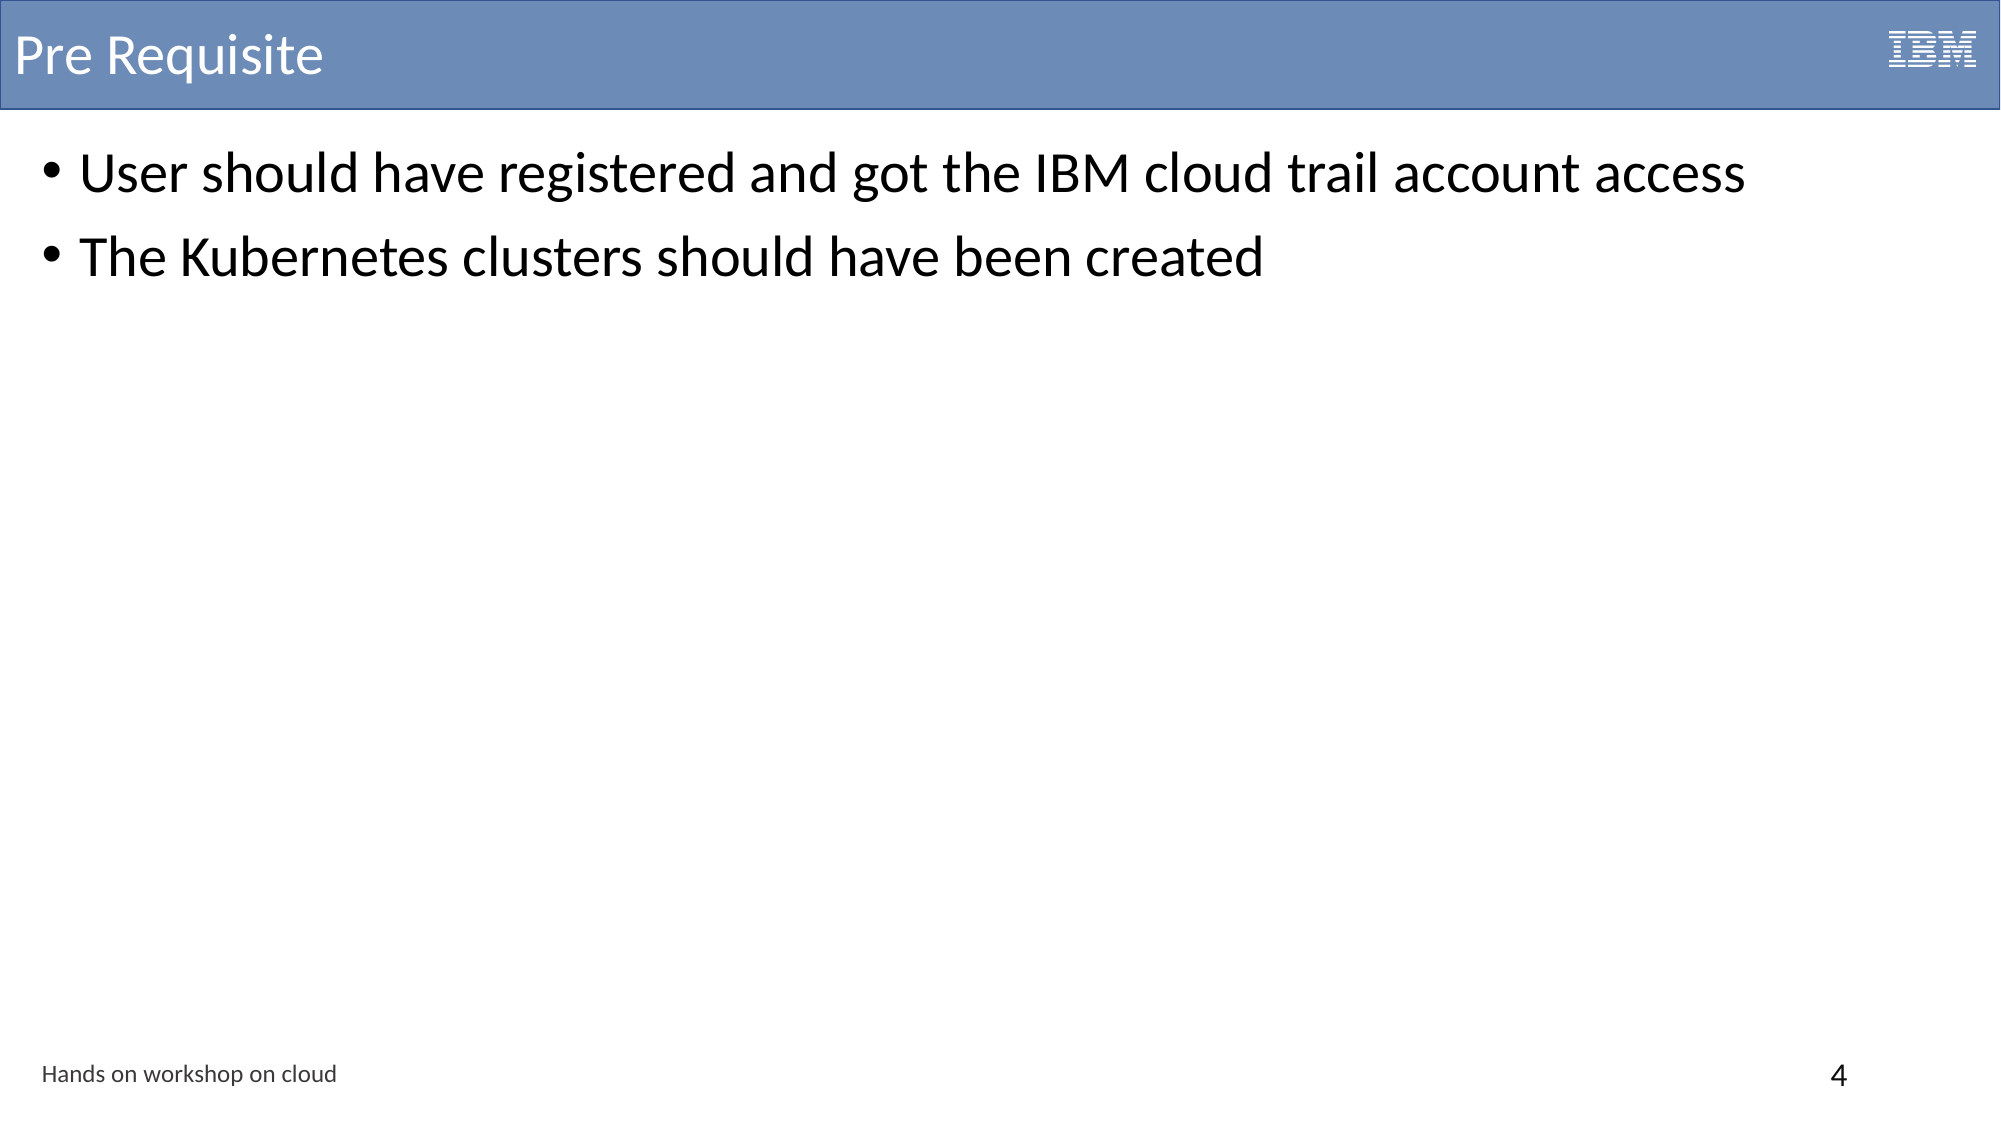

# Pre Requisite
User should have registered and got the IBM cloud trail account access
The Kubernetes clusters should have been created
Hands on workshop on cloud
4